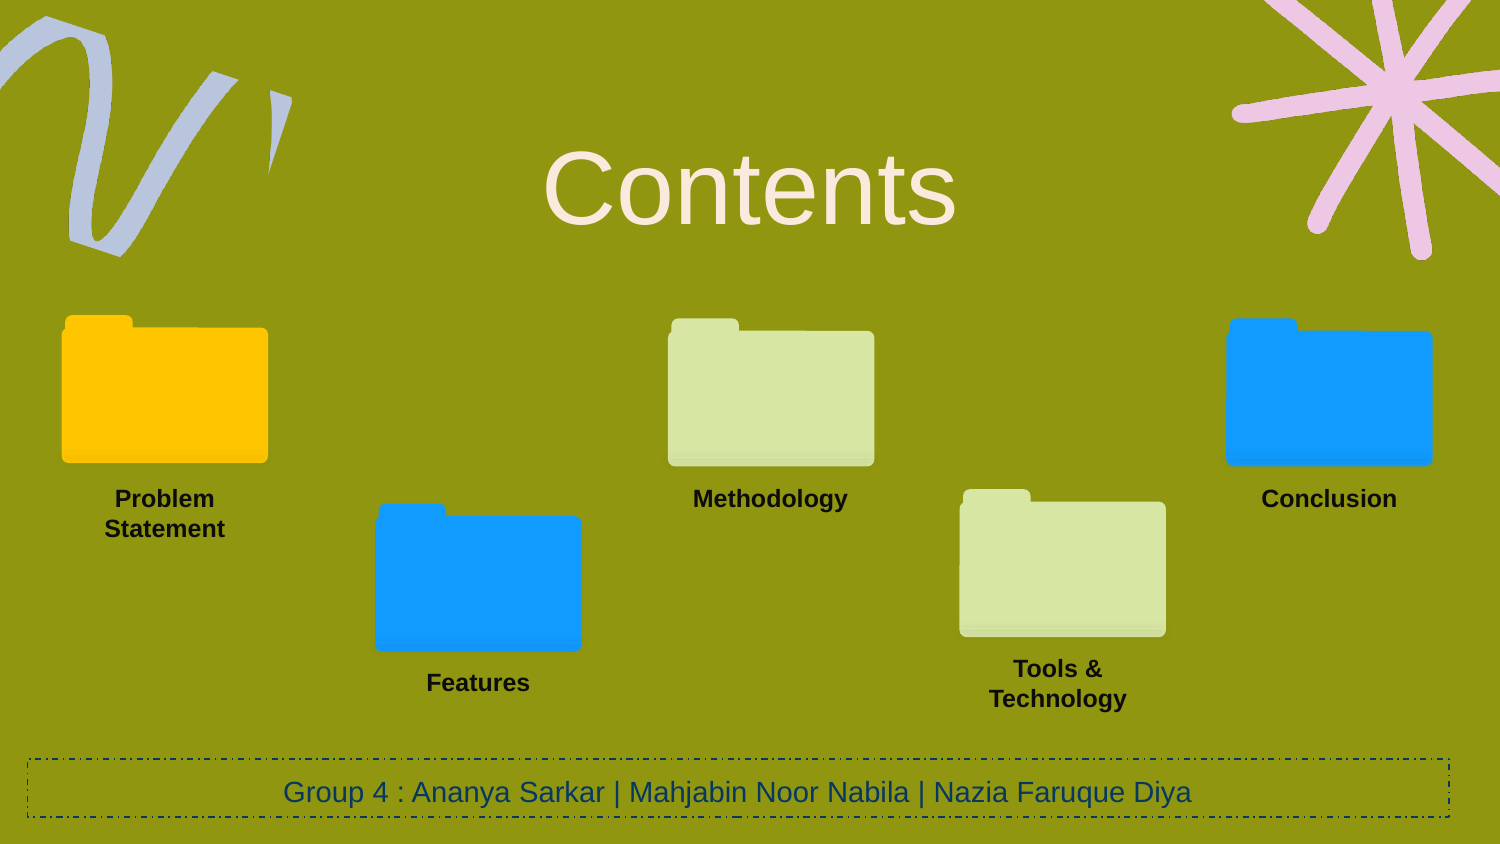

Contents

Methodology
Conclusion
Problem Statement

Tools & Technology
Features